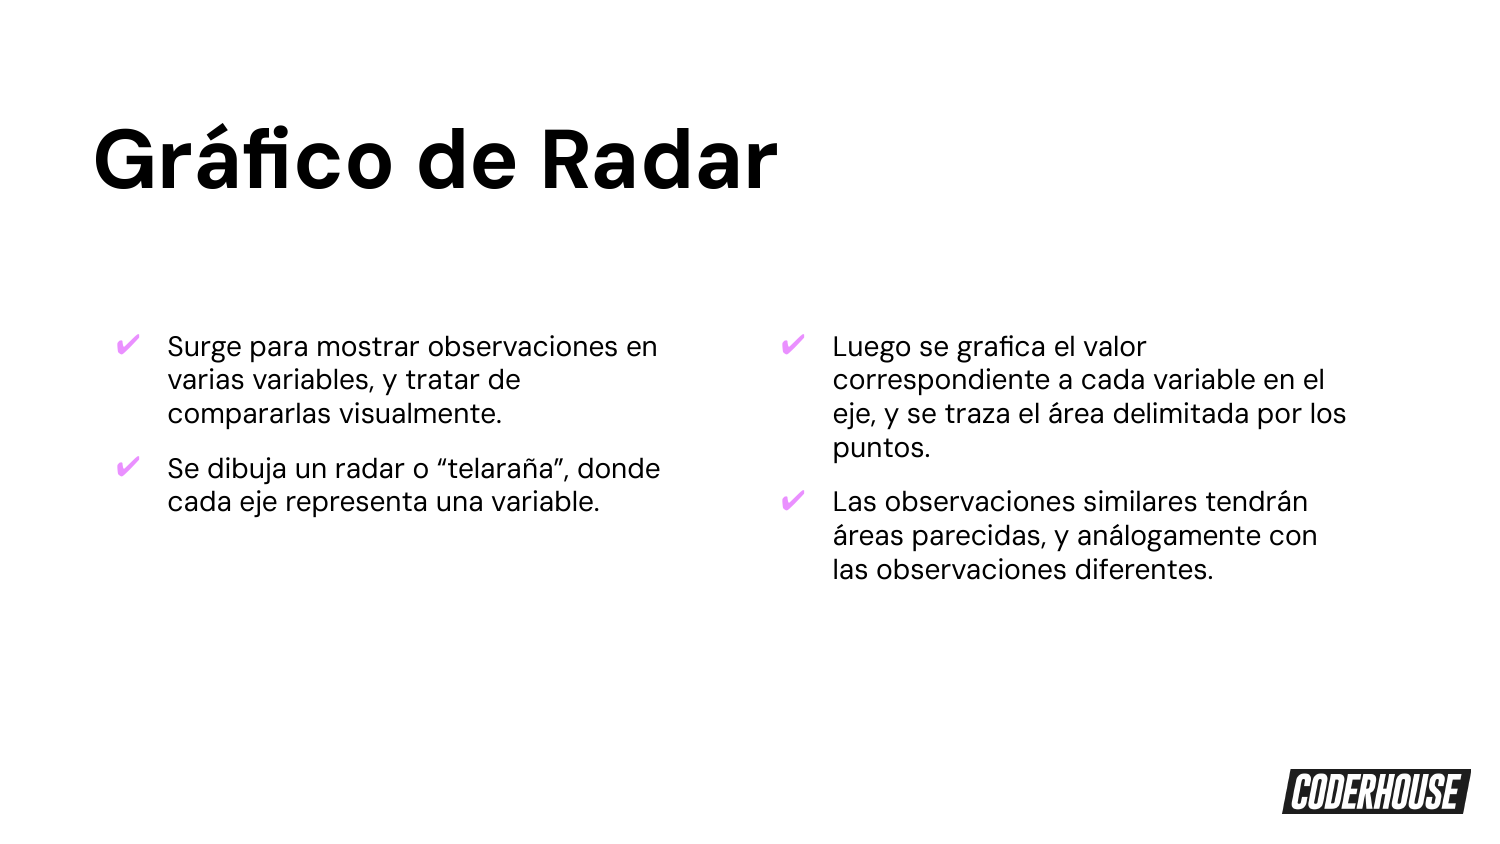

Gráfico de Radar

Surge para mostrar observaciones en varias variables, y tratar de compararlas visualmente.
Se dibuja un radar o “telaraña”, donde cada eje representa una variable.

Luego se grafica el valor correspondiente a cada variable en el eje, y se traza el área delimitada por los puntos.
Las observaciones similares tendrán áreas parecidas, y análogamente con las observaciones diferentes.